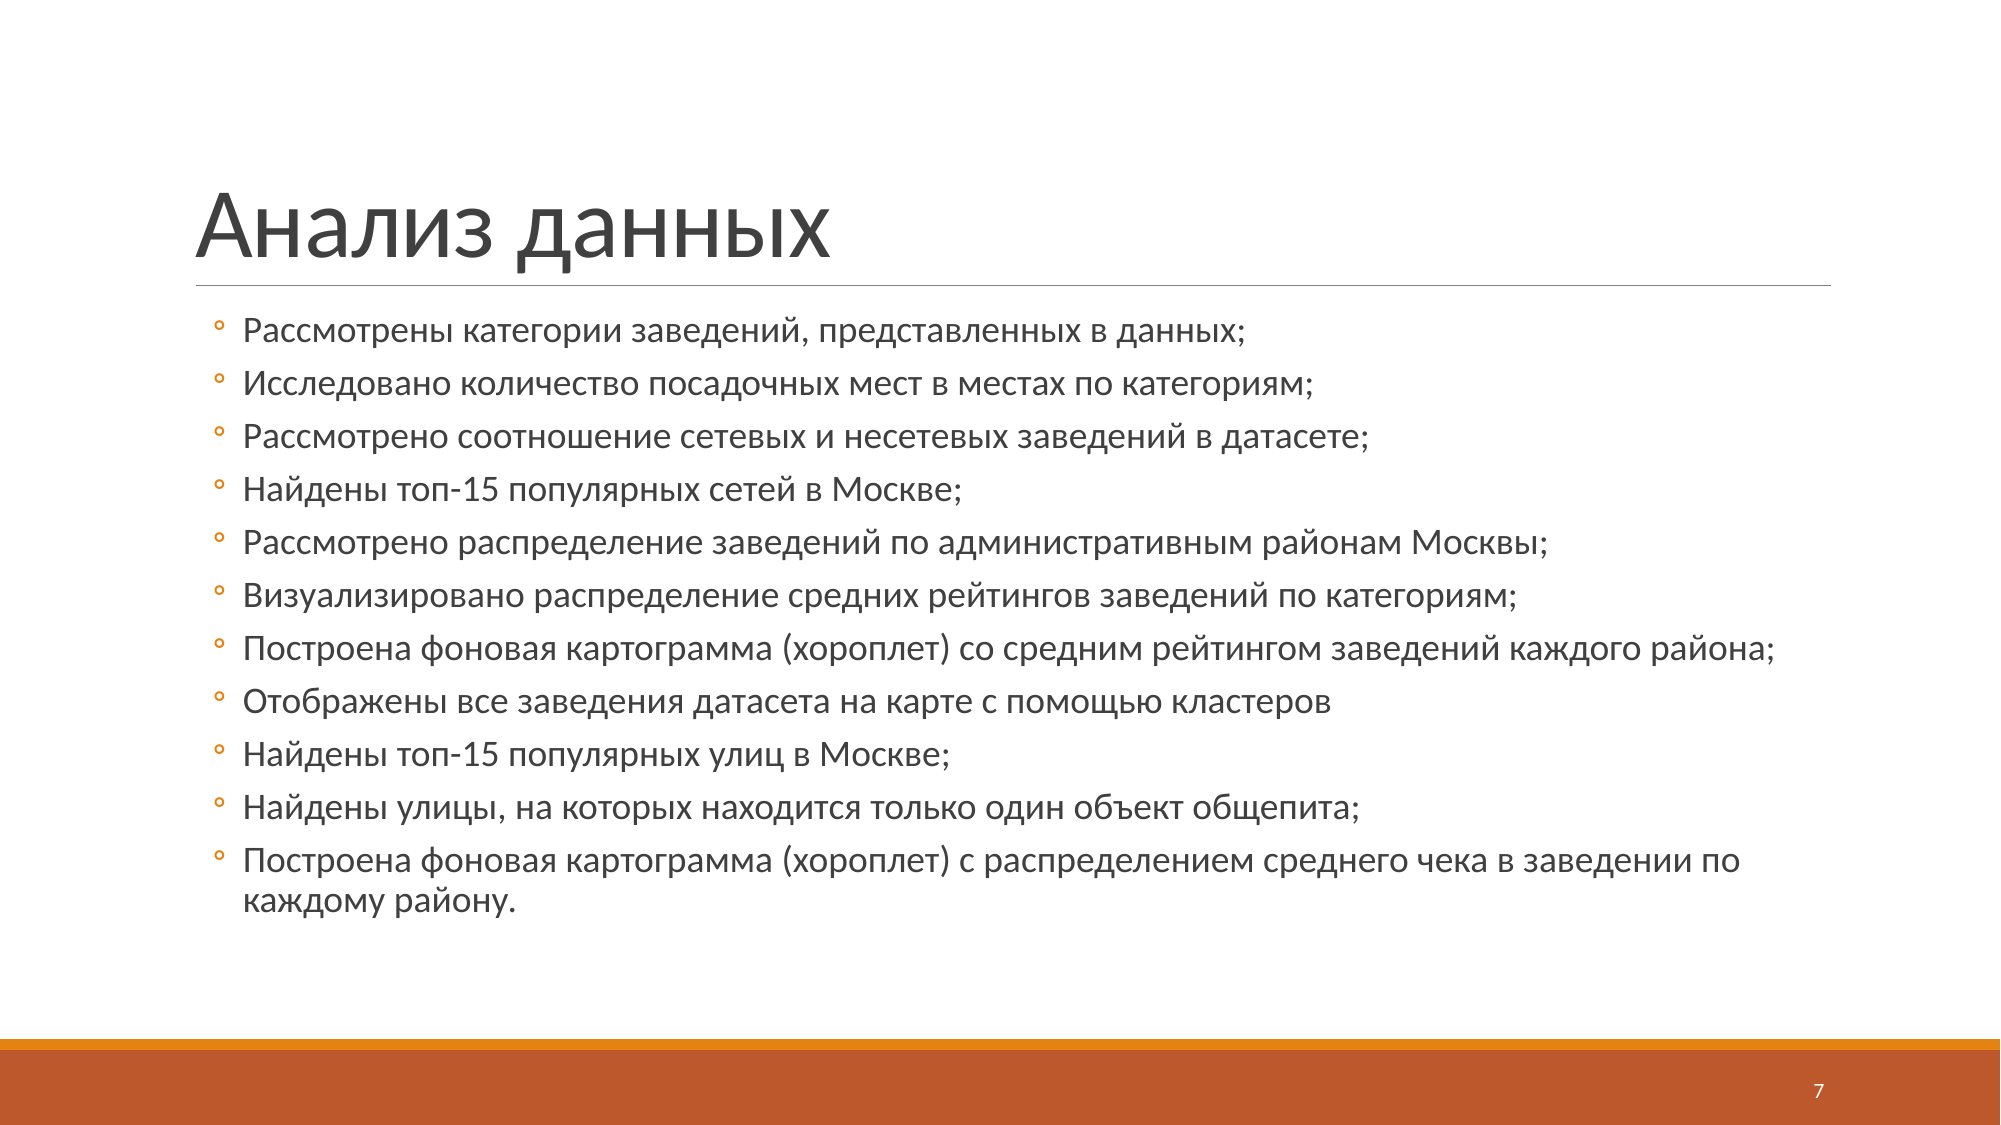

# Анализ данных
Рассмотрены категории заведений, представленных в данных;
Исследовано количество посадочных мест в местах по категориям;
Рассмотрено соотношение сетевых и несетевых заведений в датасете;
Найдены топ-15 популярных сетей в Москве;
Рассмотрено распределение заведений по административным районам Москвы;
Визуализировано распределение средних рейтингов заведений по категориям;
Построена фоновая картограмма (хороплет) со средним рейтингом заведений каждого района;
Отображены все заведения датасета на карте с помощью кластеров
Найдены топ-15 популярных улиц в Москве;
Найдены улицы, на которых находится только один объект общепита;
Построена фоновая картограмма (хороплет) с распределением среднего чека в заведении по каждому району.

7